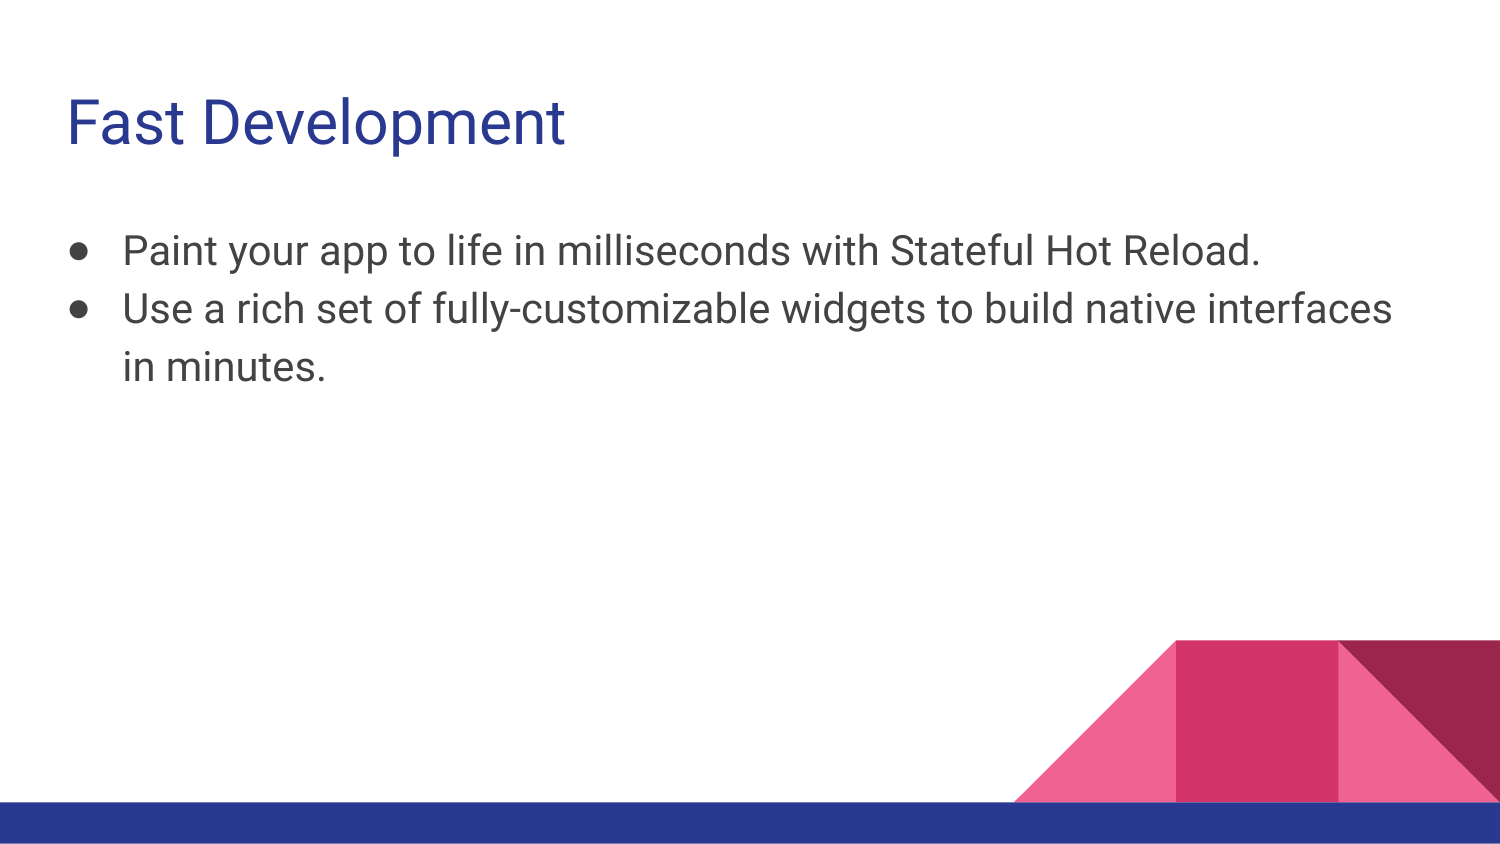

# Fast Development
Paint your app to life in milliseconds with Stateful Hot Reload.
Use a rich set of fully-customizable widgets to build native interfaces in minutes.